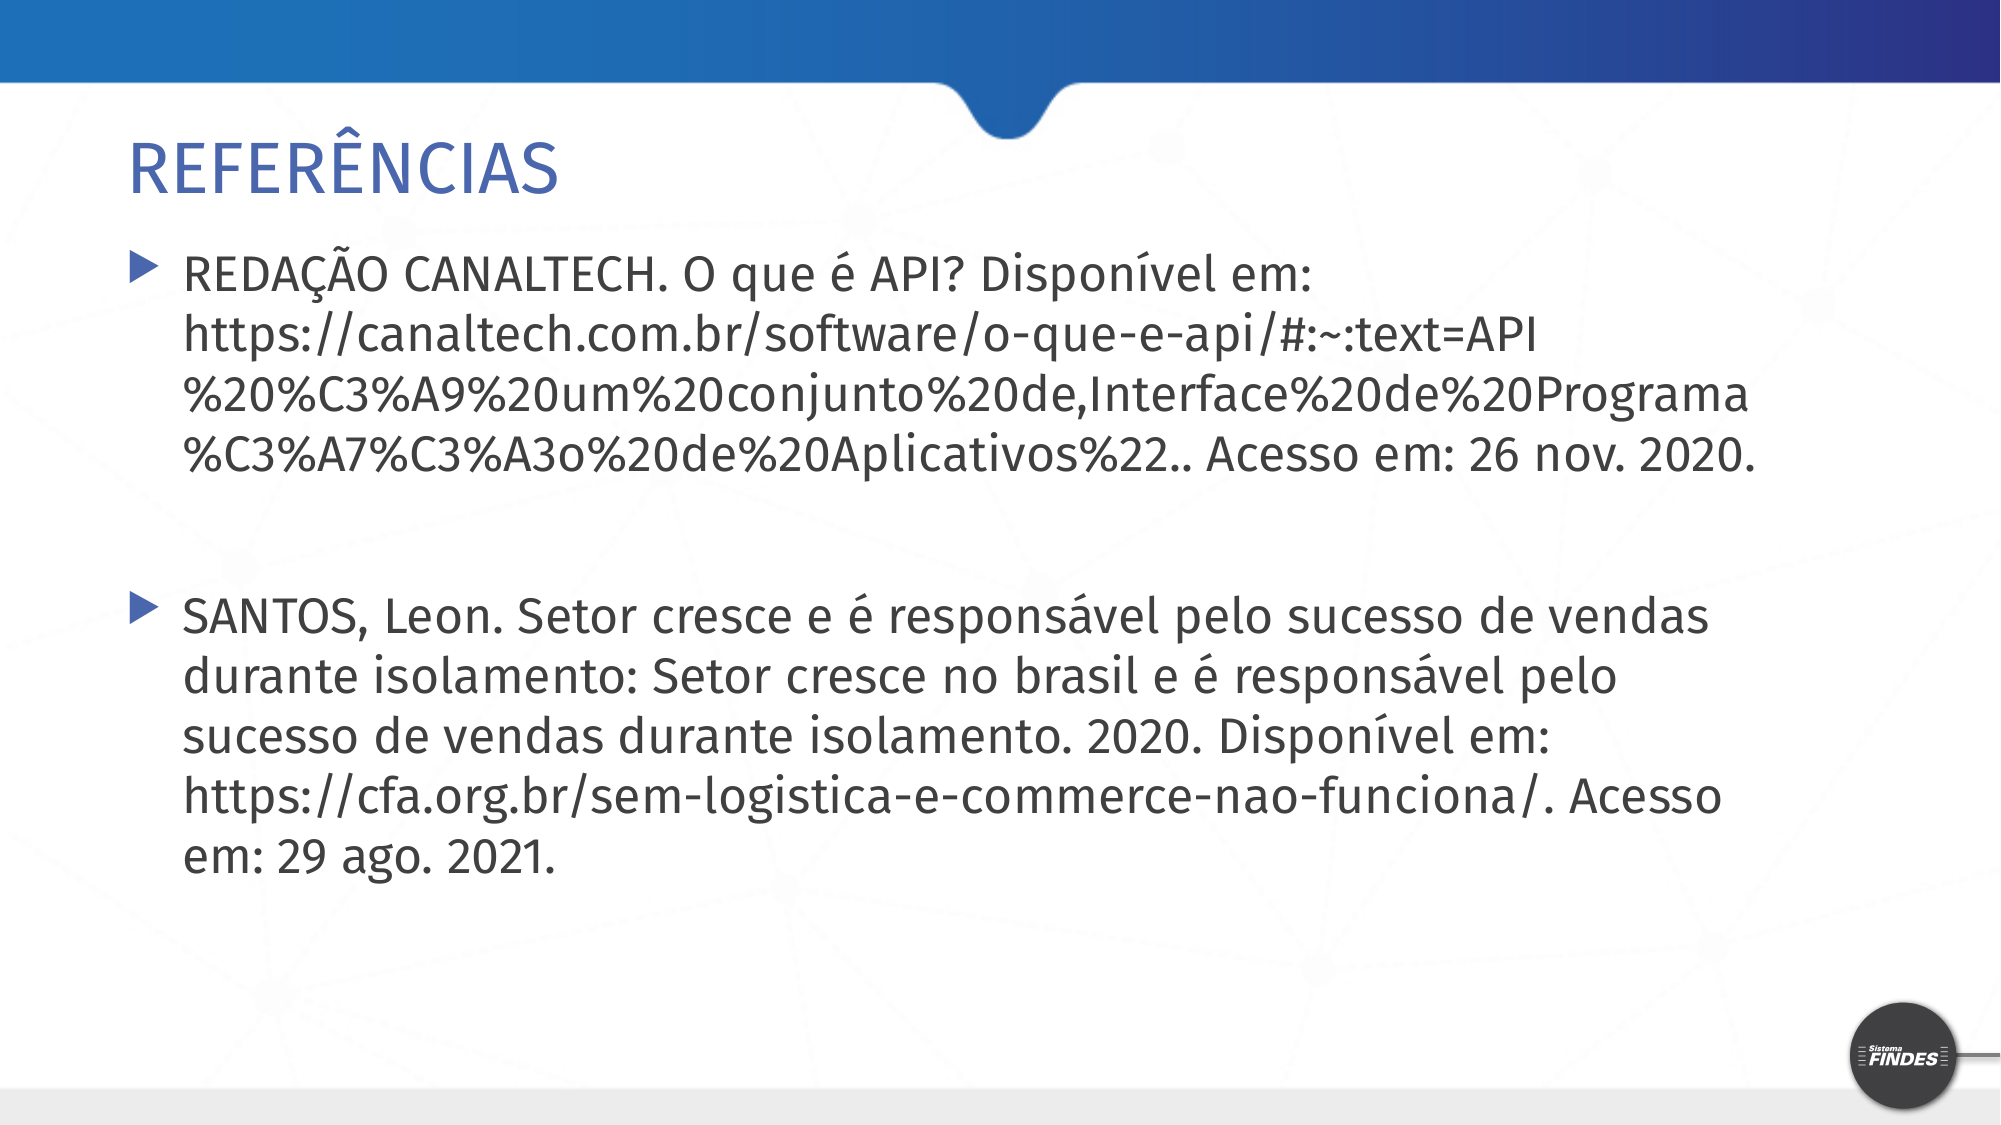

# REFERÊNCIAS
REDAÇÃO CANALTECH. O que é API? Disponível em: https://canaltech.com.br/software/o-que-e-api/#:~:text=API%20%C3%A9%20um%20conjunto%20de,Interface%20de%20Programa%C3%A7%C3%A3o%20de%20Aplicativos%22.. Acesso em: 26 nov. 2020.

SANTOS, Leon. Setor cresce e é responsável pelo sucesso de vendas durante isolamento: Setor cresce no brasil e é responsável pelo sucesso de vendas durante isolamento. 2020. Disponível em: https://cfa.org.br/sem-logistica-e-commerce-nao-funciona/. Acesso em: 29 ago. 2021.